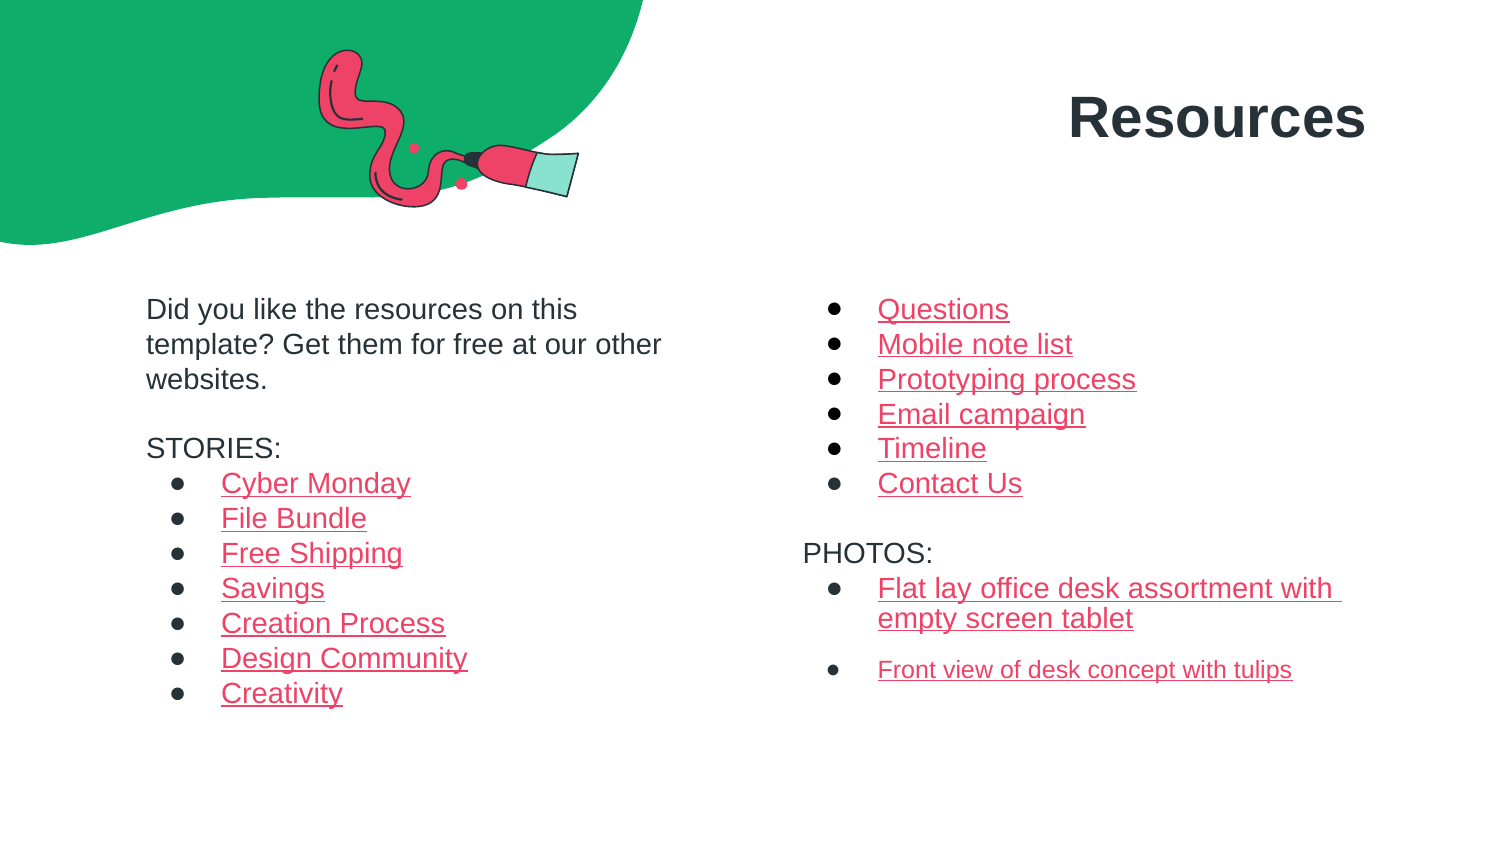

# Resources
Did you like the resources on this template? Get them for free at our other websites.

STORIES:
Cyber Monday
File Bundle
Free Shipping
Savings
Creation Process
Design Community
Creativity
Questions
Mobile note list
Prototyping process
Email campaign
Timeline
Contact Us

PHOTOS:
Flat lay office desk assortment with empty screen tablet
Front view of desk concept with tulips